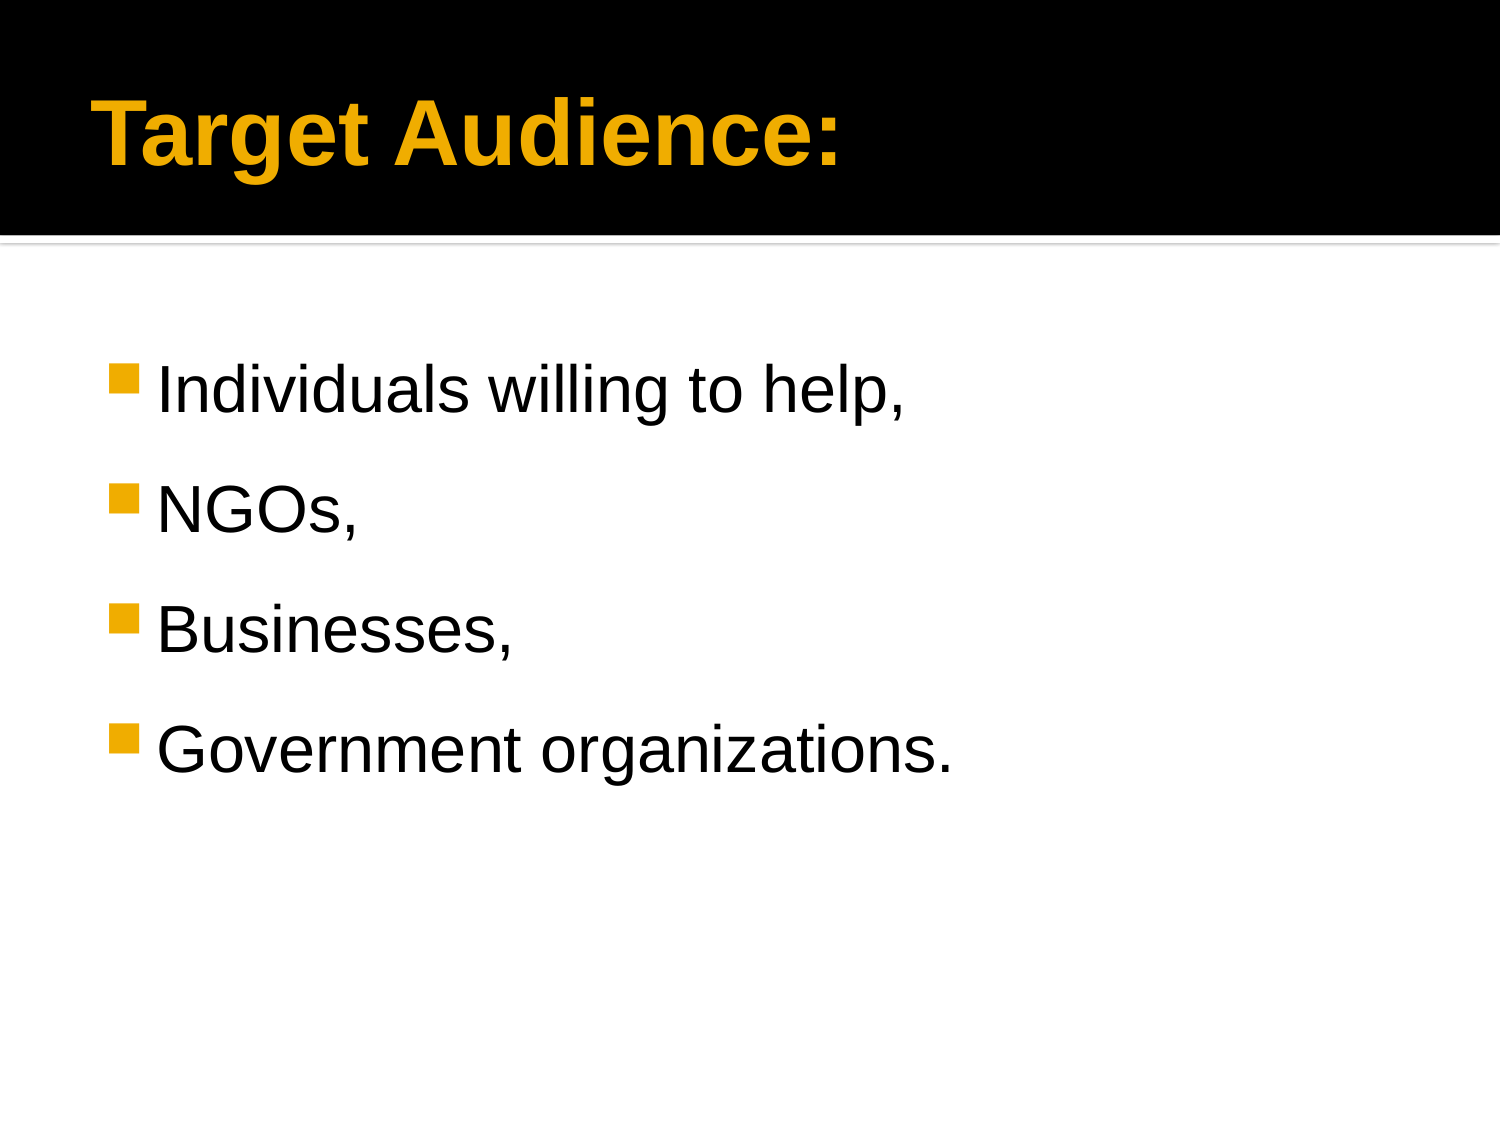

# Target Audience:
Individuals willing to help,
NGOs,
Businesses,
Government organizations.